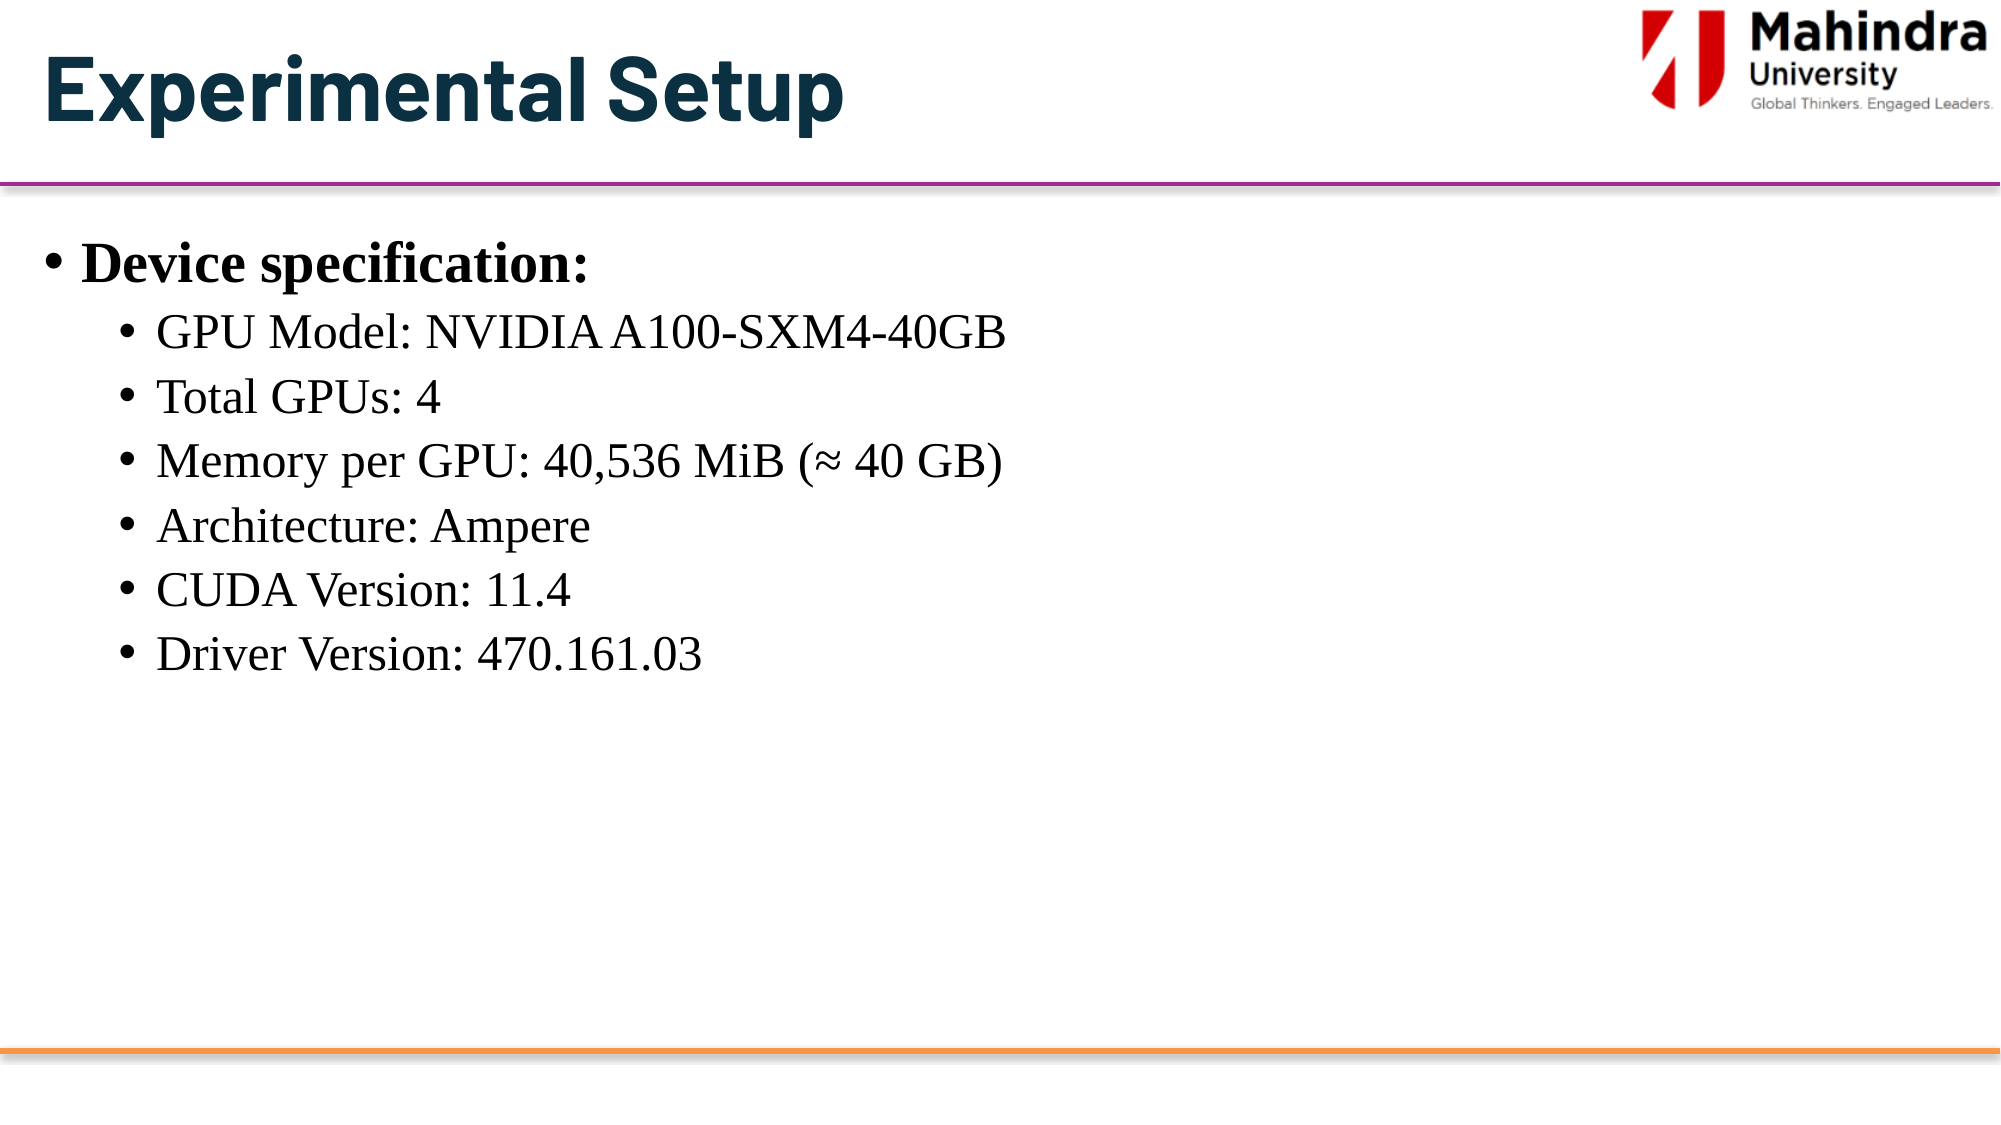

# Experimental Setup
Device specification:
GPU Model: NVIDIA A100-SXM4-40GB
Total GPUs: 4
Memory per GPU: 40,536 MiB (≈ 40 GB)
Architecture: Ampere
CUDA Version: 11.4
Driver Version: 470.161.03